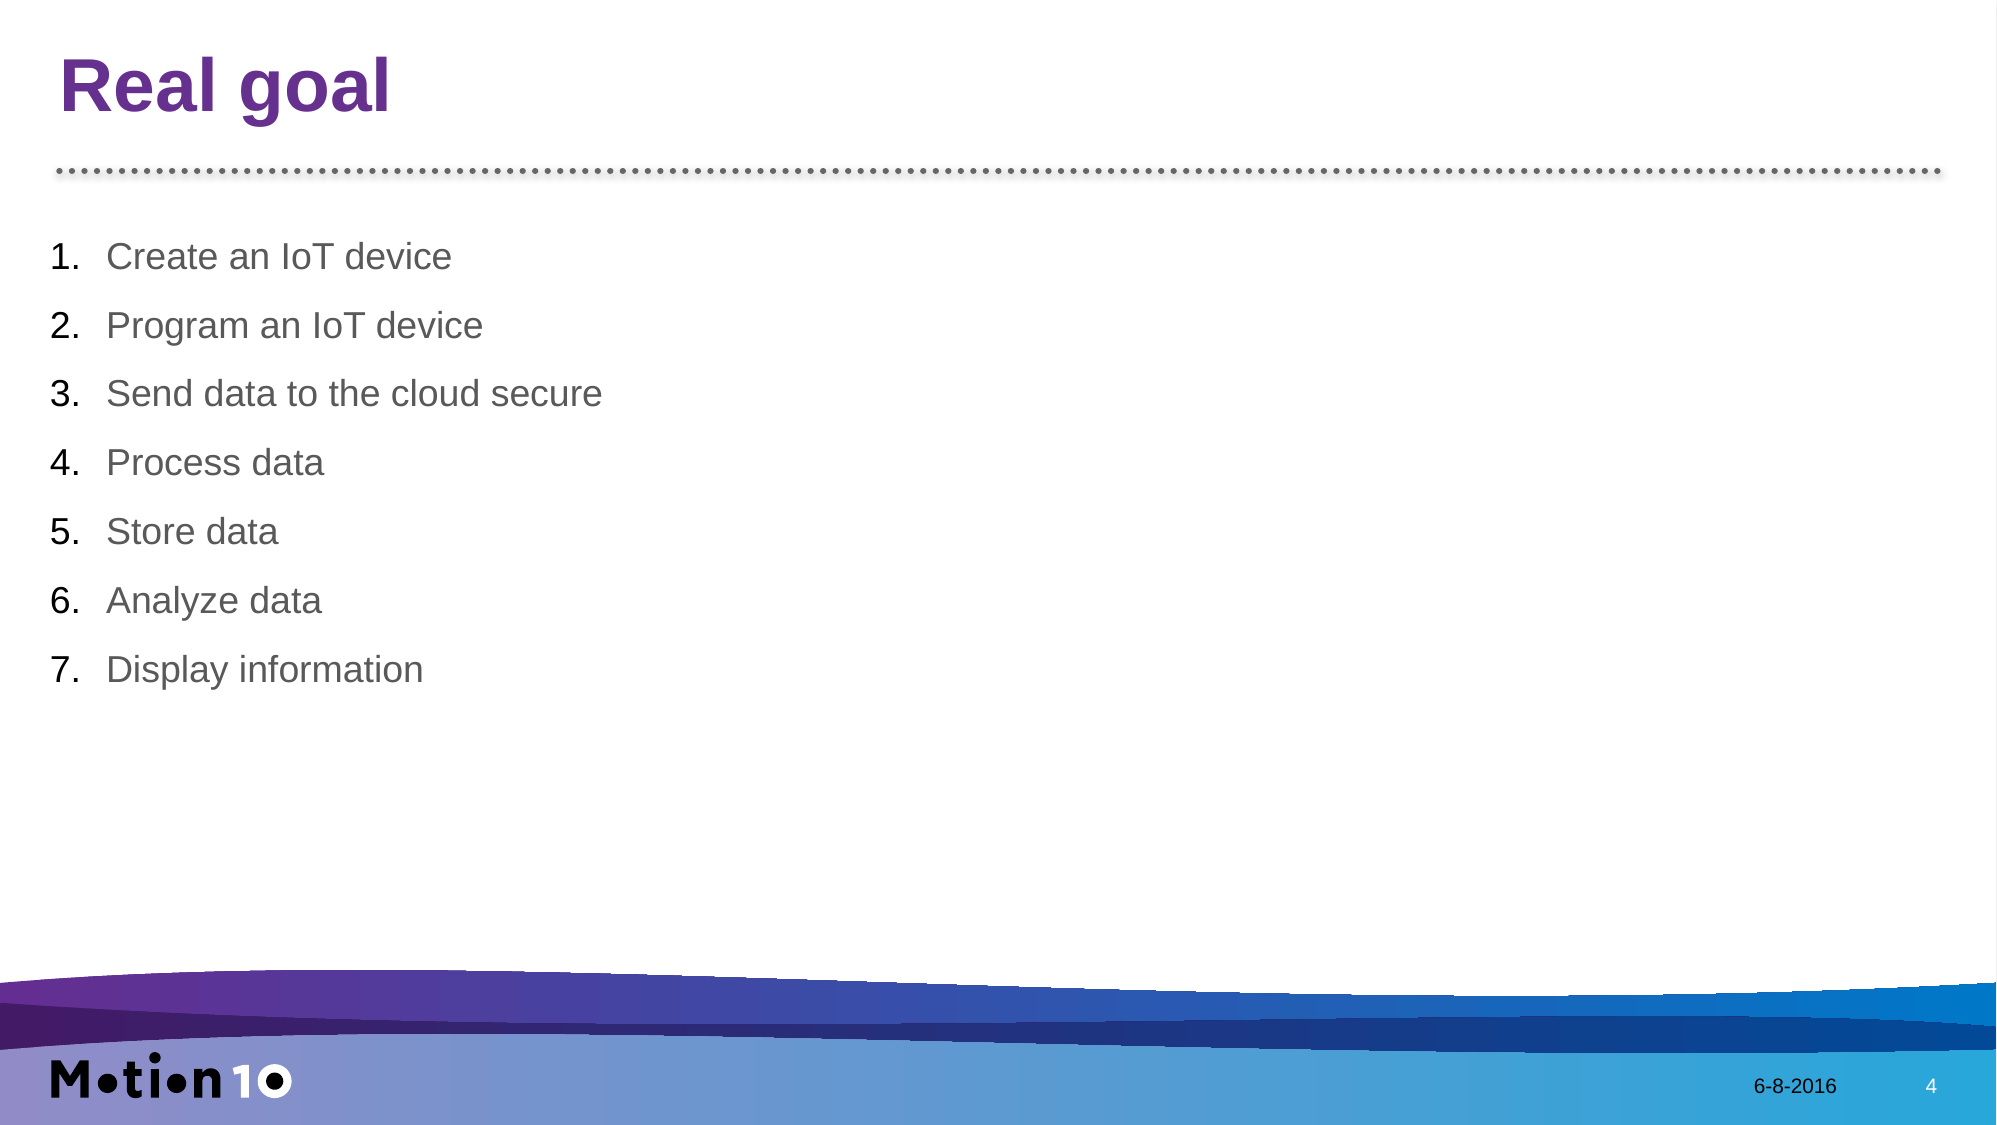

# Real goal
Create an IoT device
Program an IoT device
Send data to the cloud secure
Process data
Store data
Analyze data
Display information

6-8-2016
4